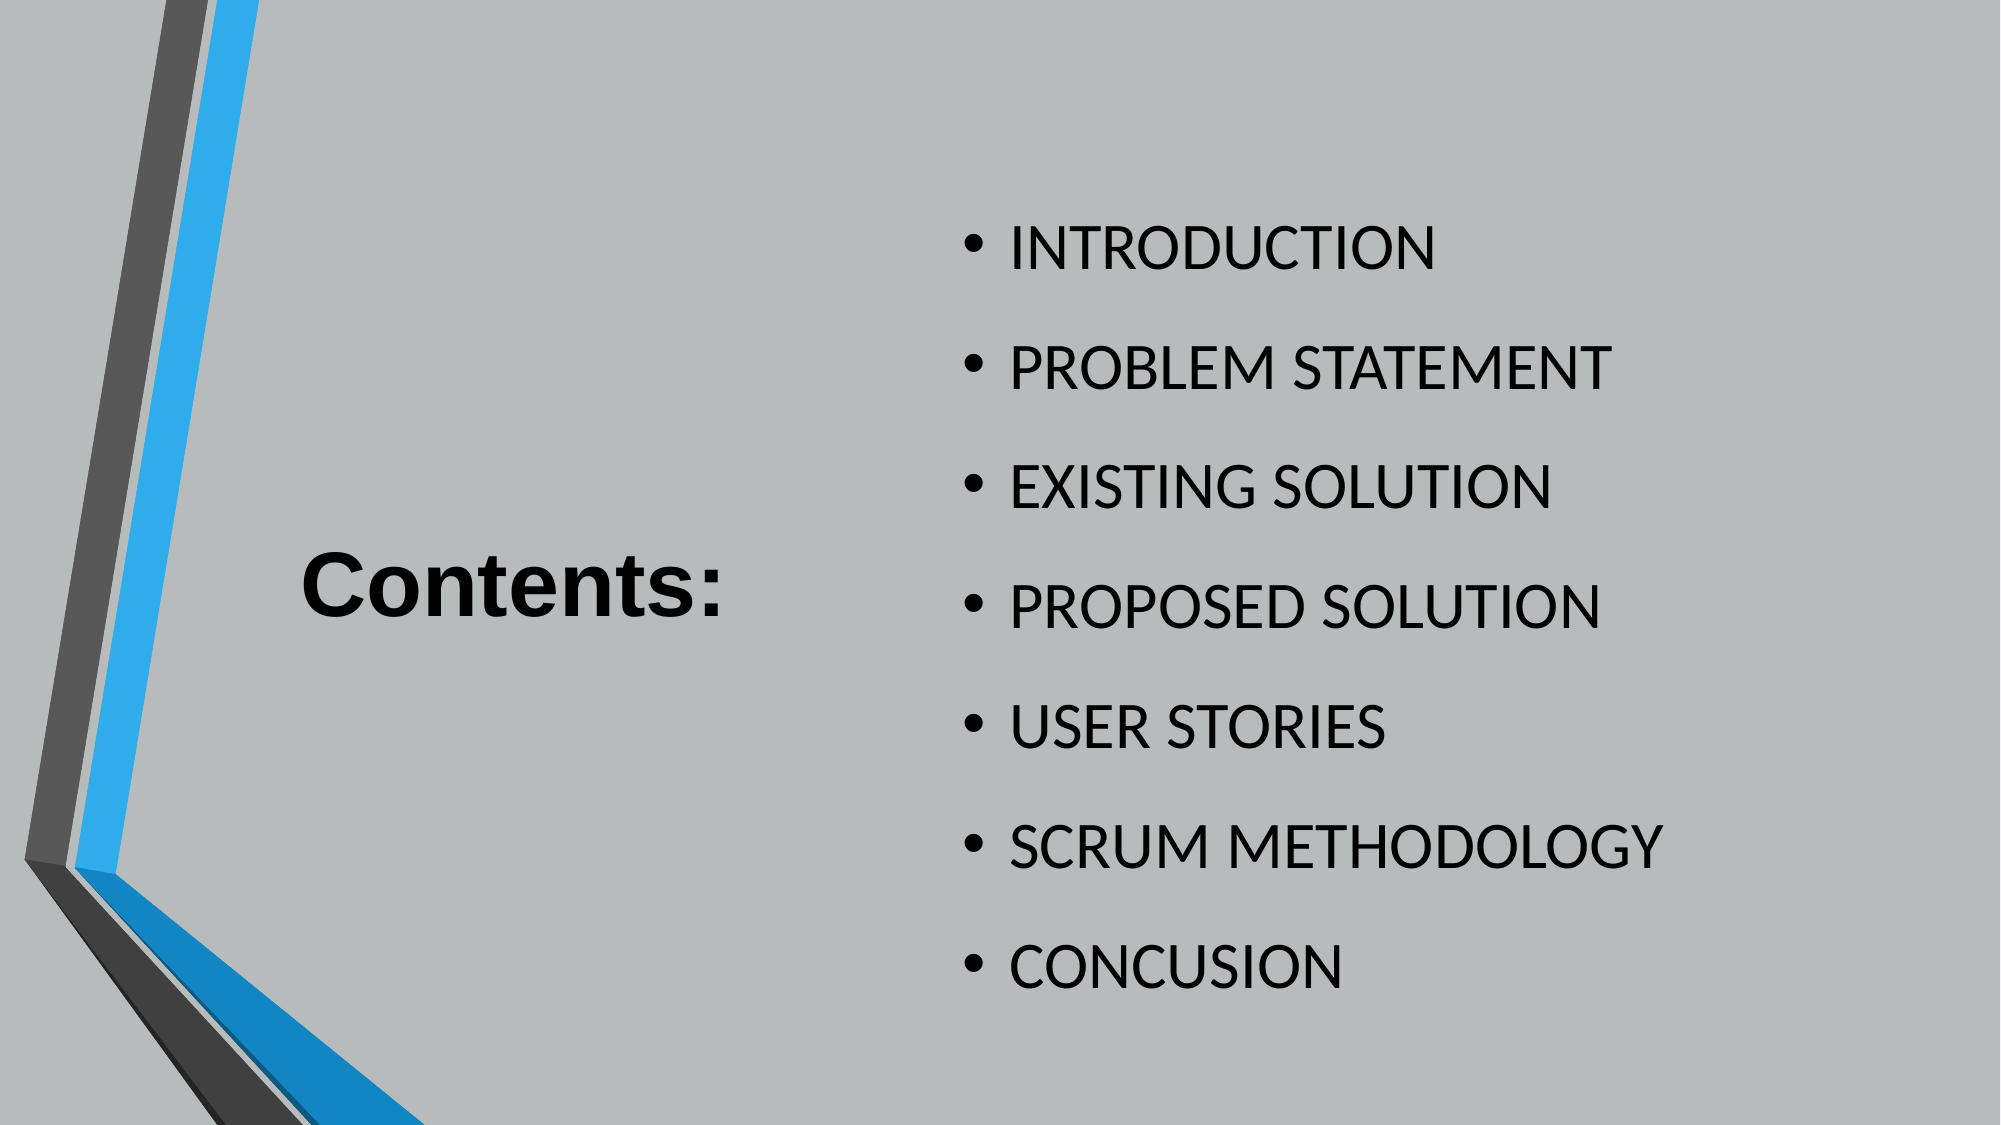

INTRODUCTION
PROBLEM STATEMENT
EXISTING SOLUTION
PROPOSED SOLUTION
USER STORIES
SCRUM METHODOLOGY
CONCUSION

# Contents: